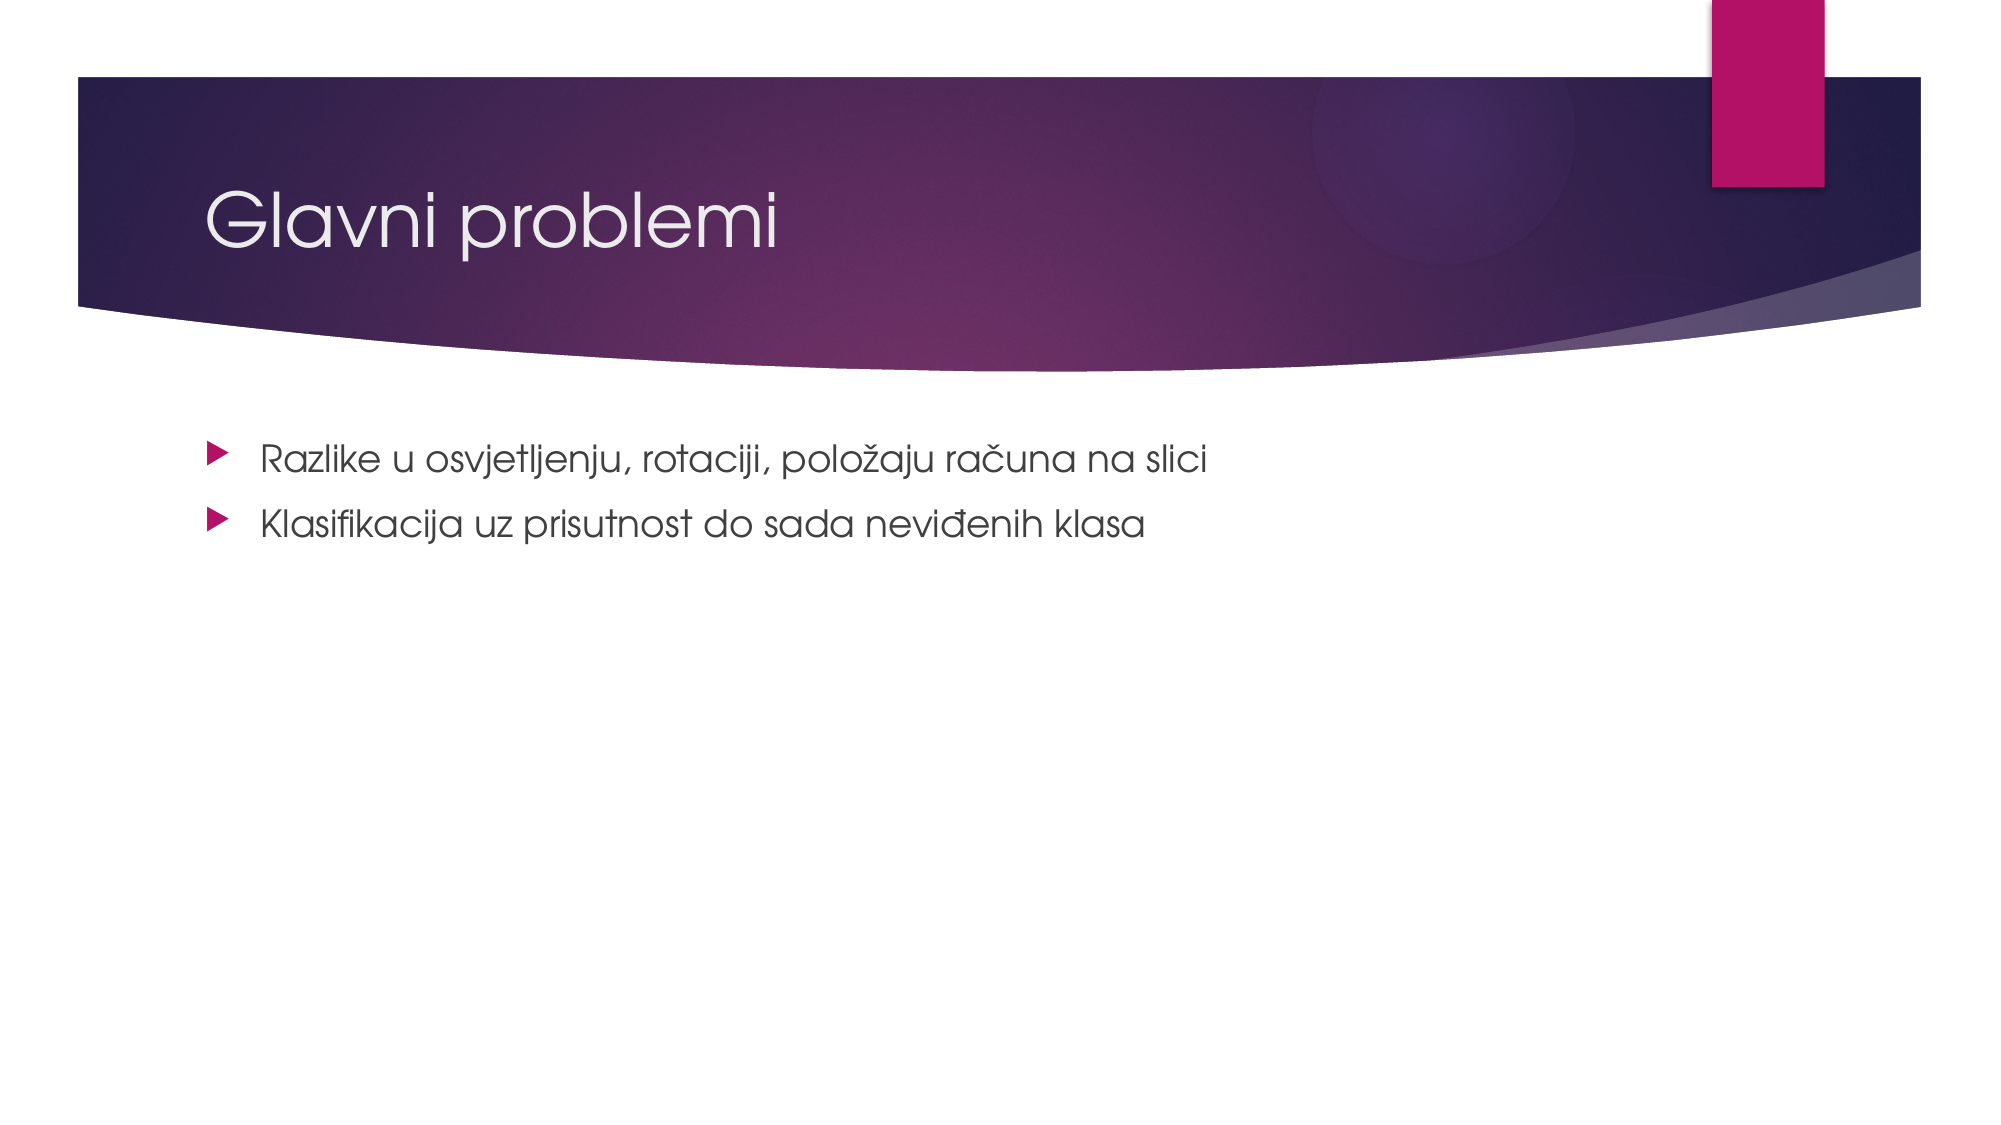

# Glavni problemi
Razlike u osvjetljenju, rotaciji, položaju računa na slici
Klasifikacija uz prisutnost do sada neviđenih klasa